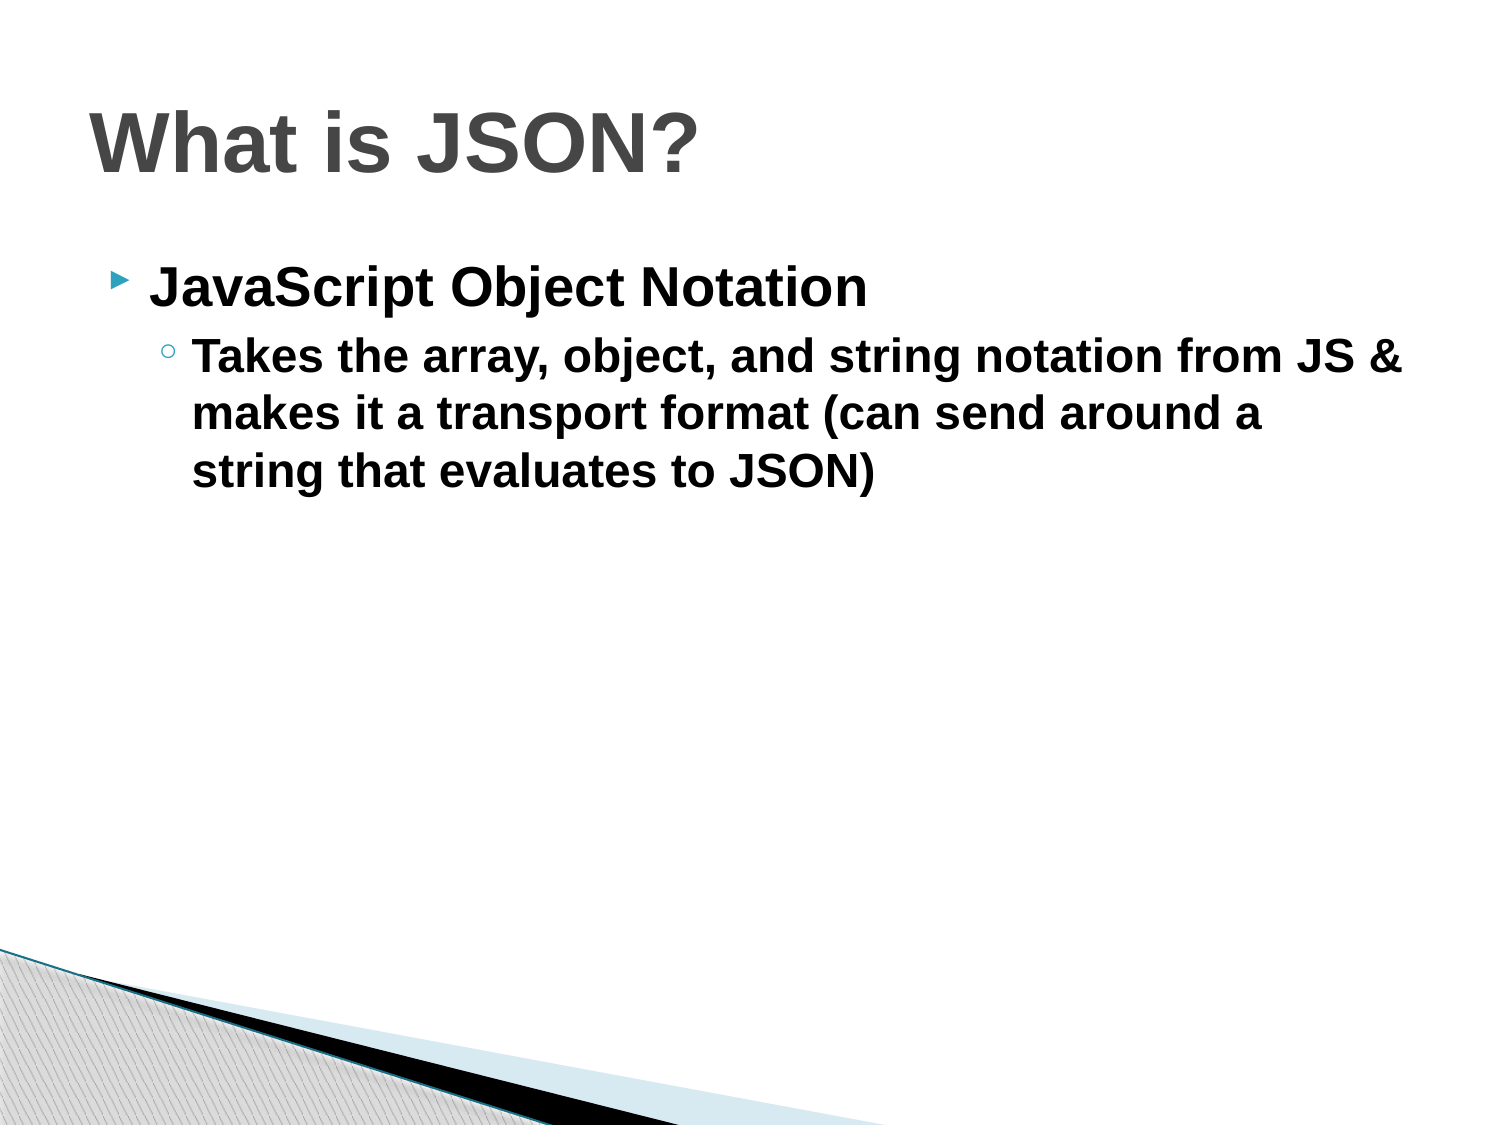

# What is JSON?
JavaScript Object Notation
Takes the array, object, and string notation from JS & makes it a transport format (can send around a string that evaluates to JSON)